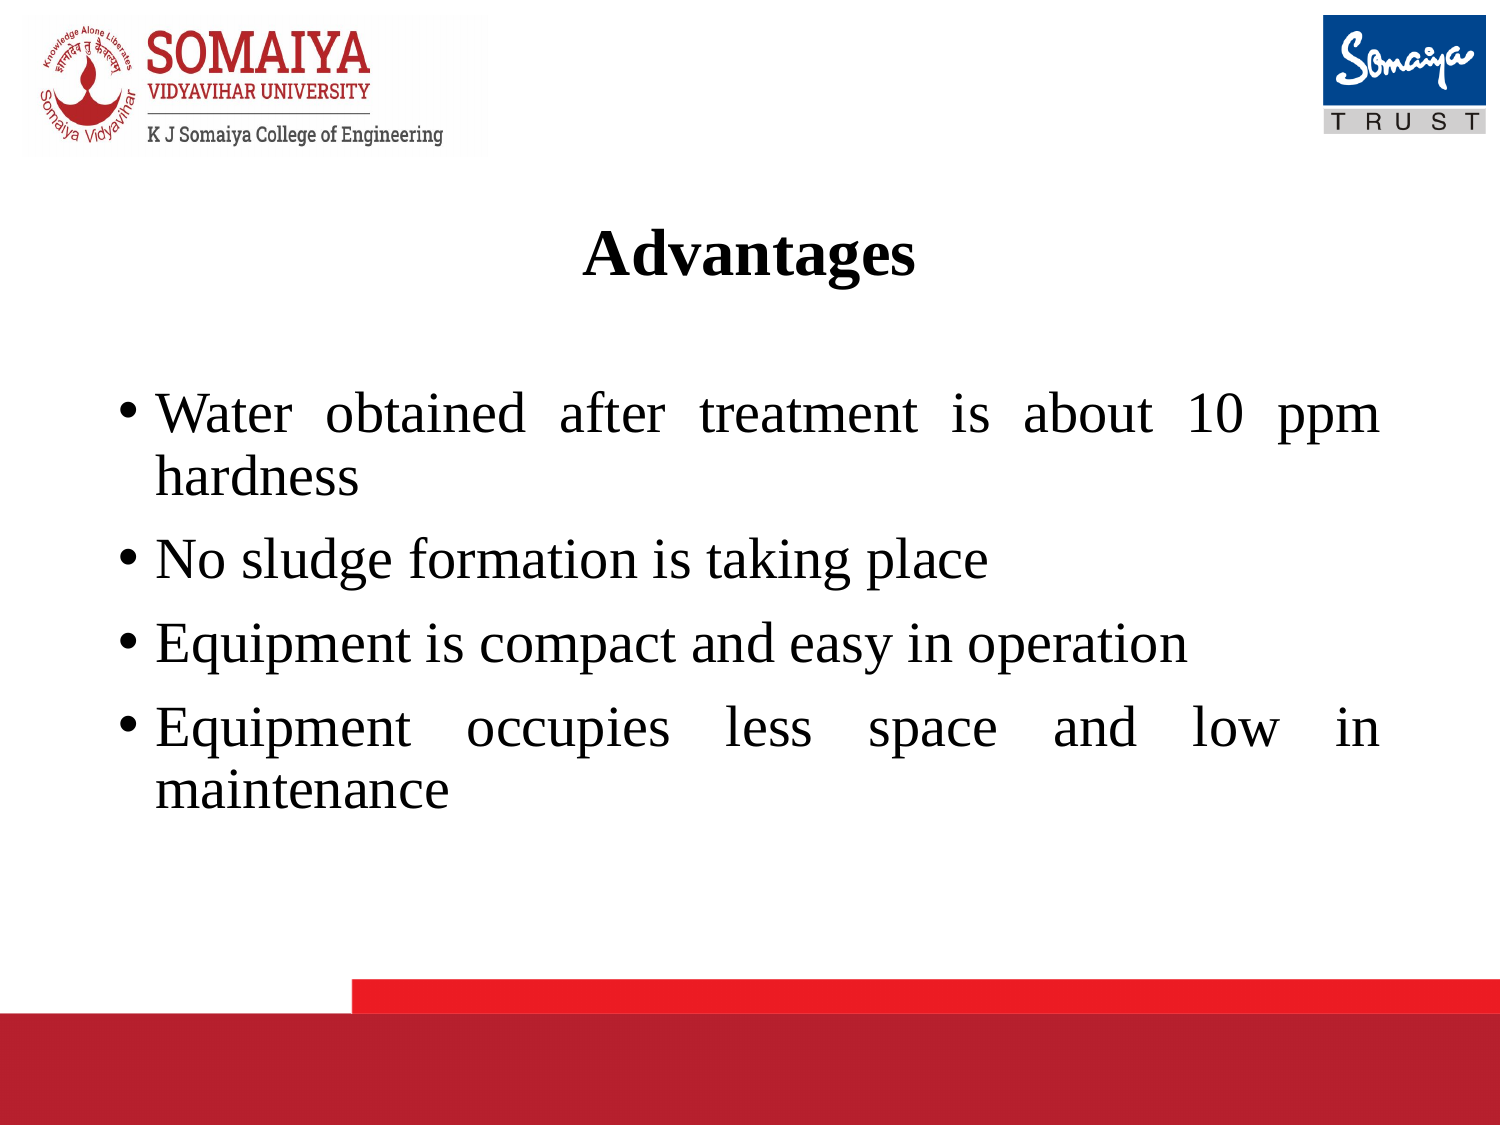

# Advantages
Water obtained after treatment is about 10 ppm hardness
No sludge formation is taking place
Equipment is compact and easy in operation
Equipment occupies less space and low in maintenance